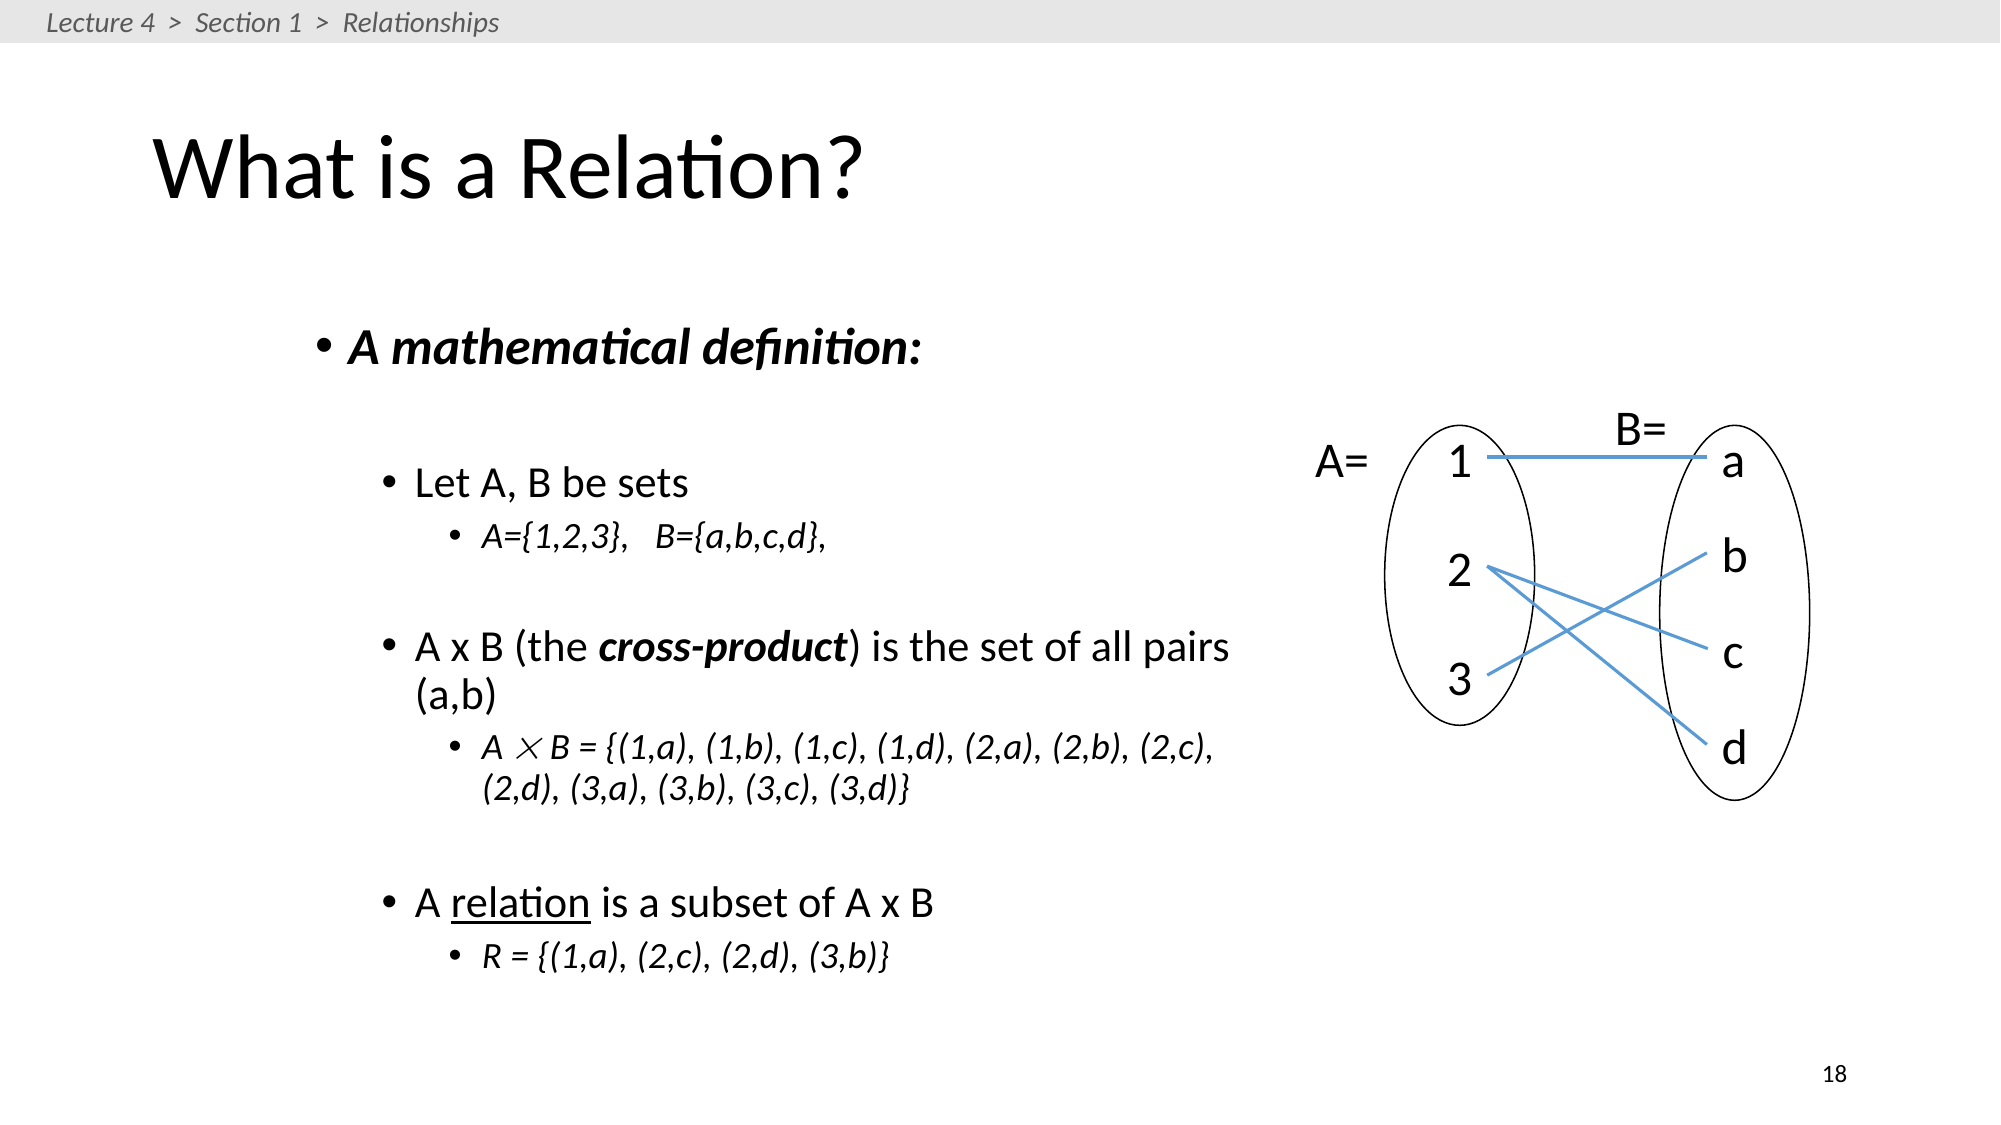

Lecture 4  >  Section 1  >  Relationships
# What is a Relation?
A mathematical definition:

Let A, B be sets
A={1,2,3},   B={a,b,c,d},

A x B (the cross-product) is the set of all pairs (a,b)
A × B = {(1,a), (1,b), (1,c), (1,d), (2,a), (2,b), (2,c), (2,d), (3,a), (3,b), (3,c), (3,d)}

A relation is a subset of A x B
R = {(1,a), (2,c), (2,d), (3,b)}

B=
A=
1
a

b
2
c
3
d
18